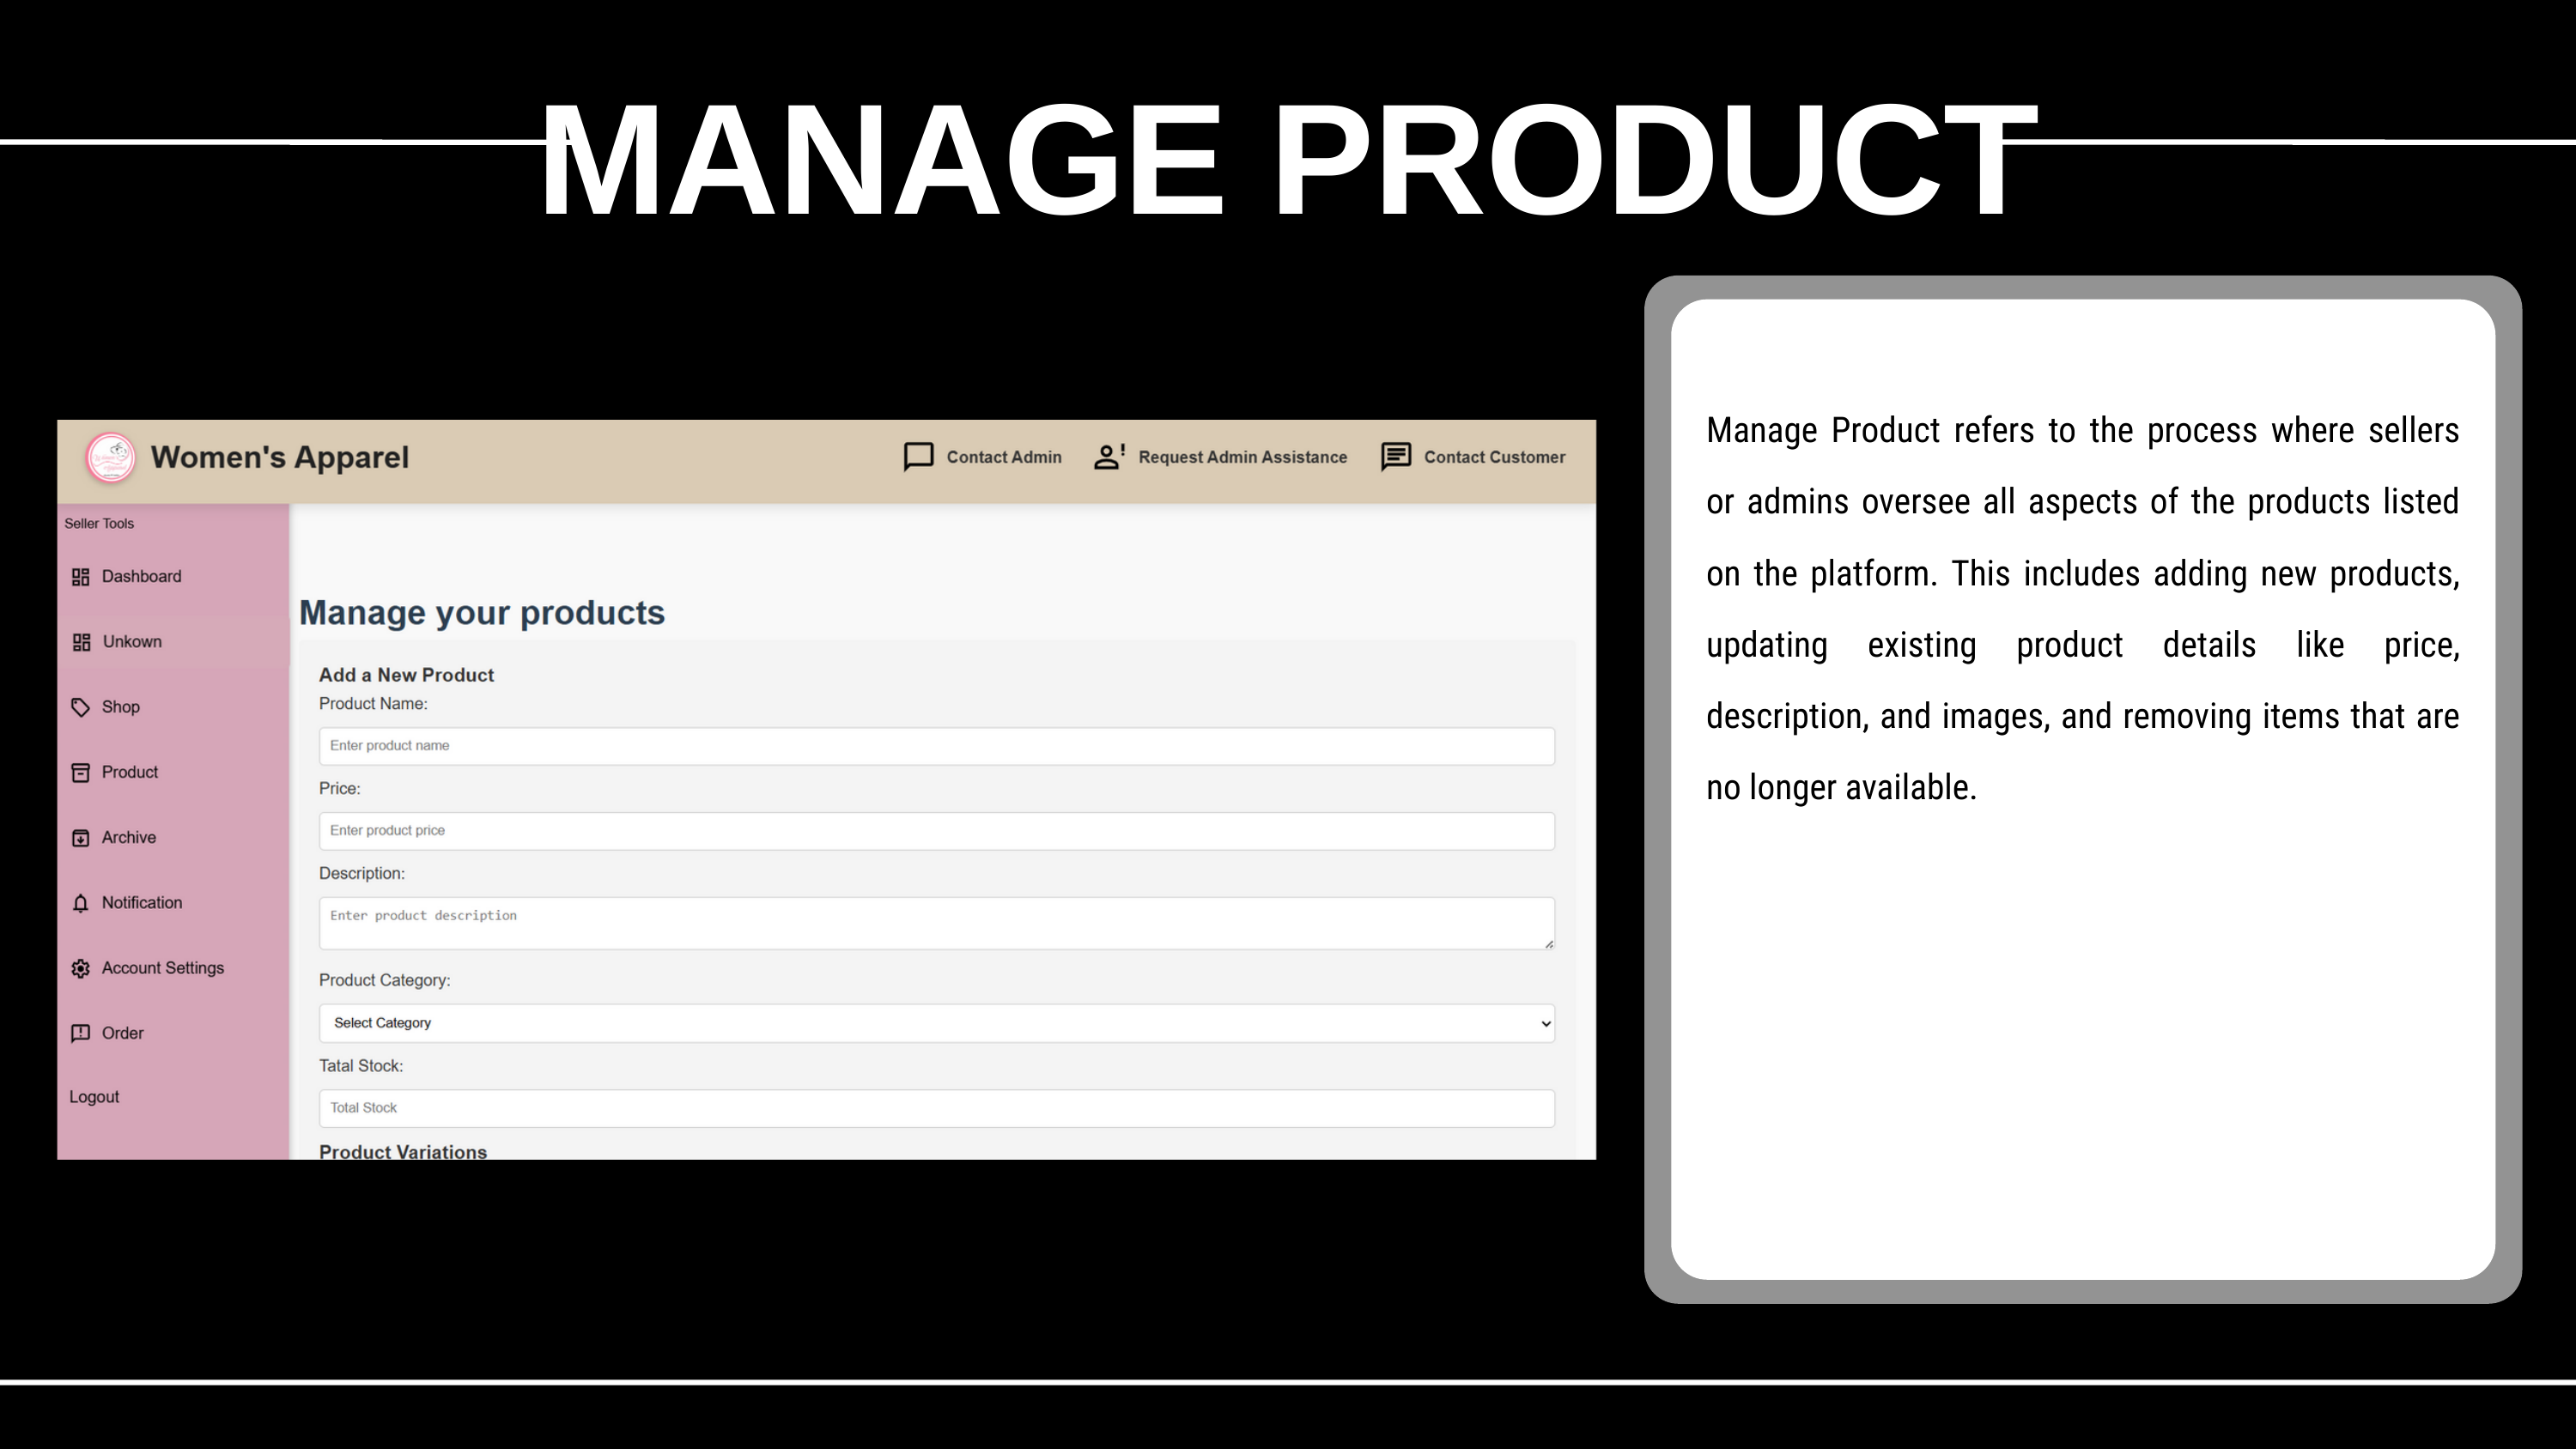

MANAGE PRODUCT

Manage Product refers to the process where sellers or admins oversee all aspects of the products listed on the platform. This includes adding new products, updating existing product details like price, description, and images, and removing items that are no longer available.